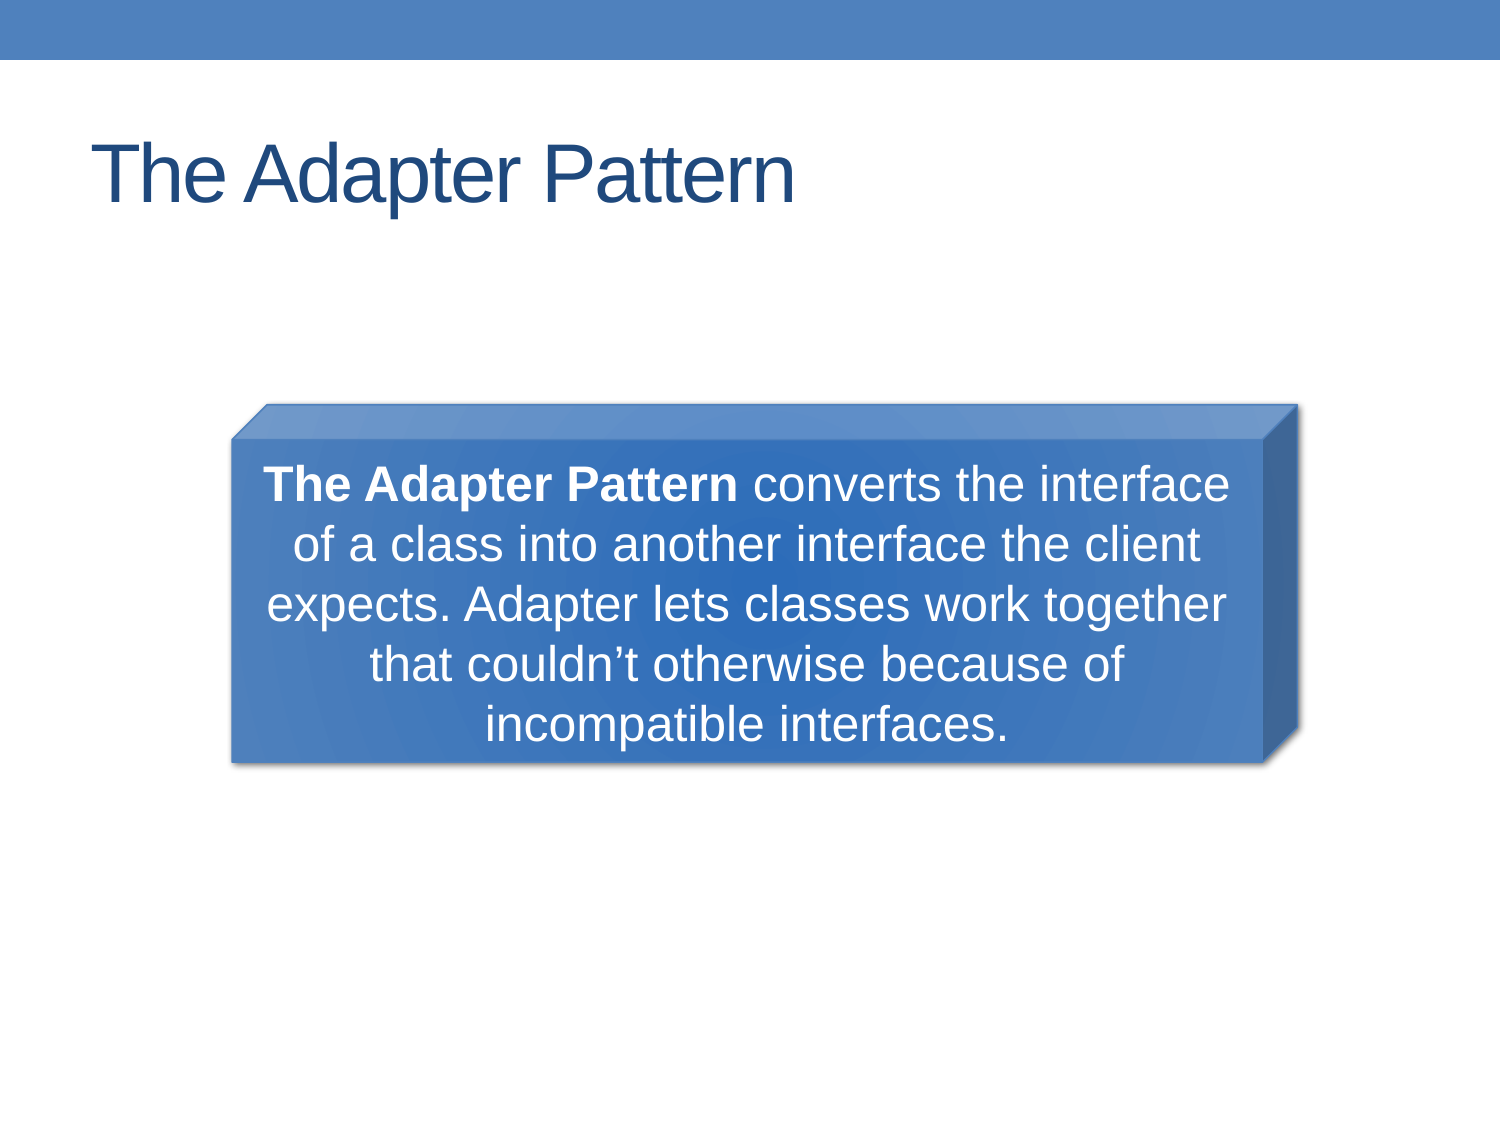

46
# The Adapter Pattern
The Adapter Pattern converts the interface of a class into another interface the client expects. Adapter lets classes work together that couldn’t otherwise because of incompatible interfaces.